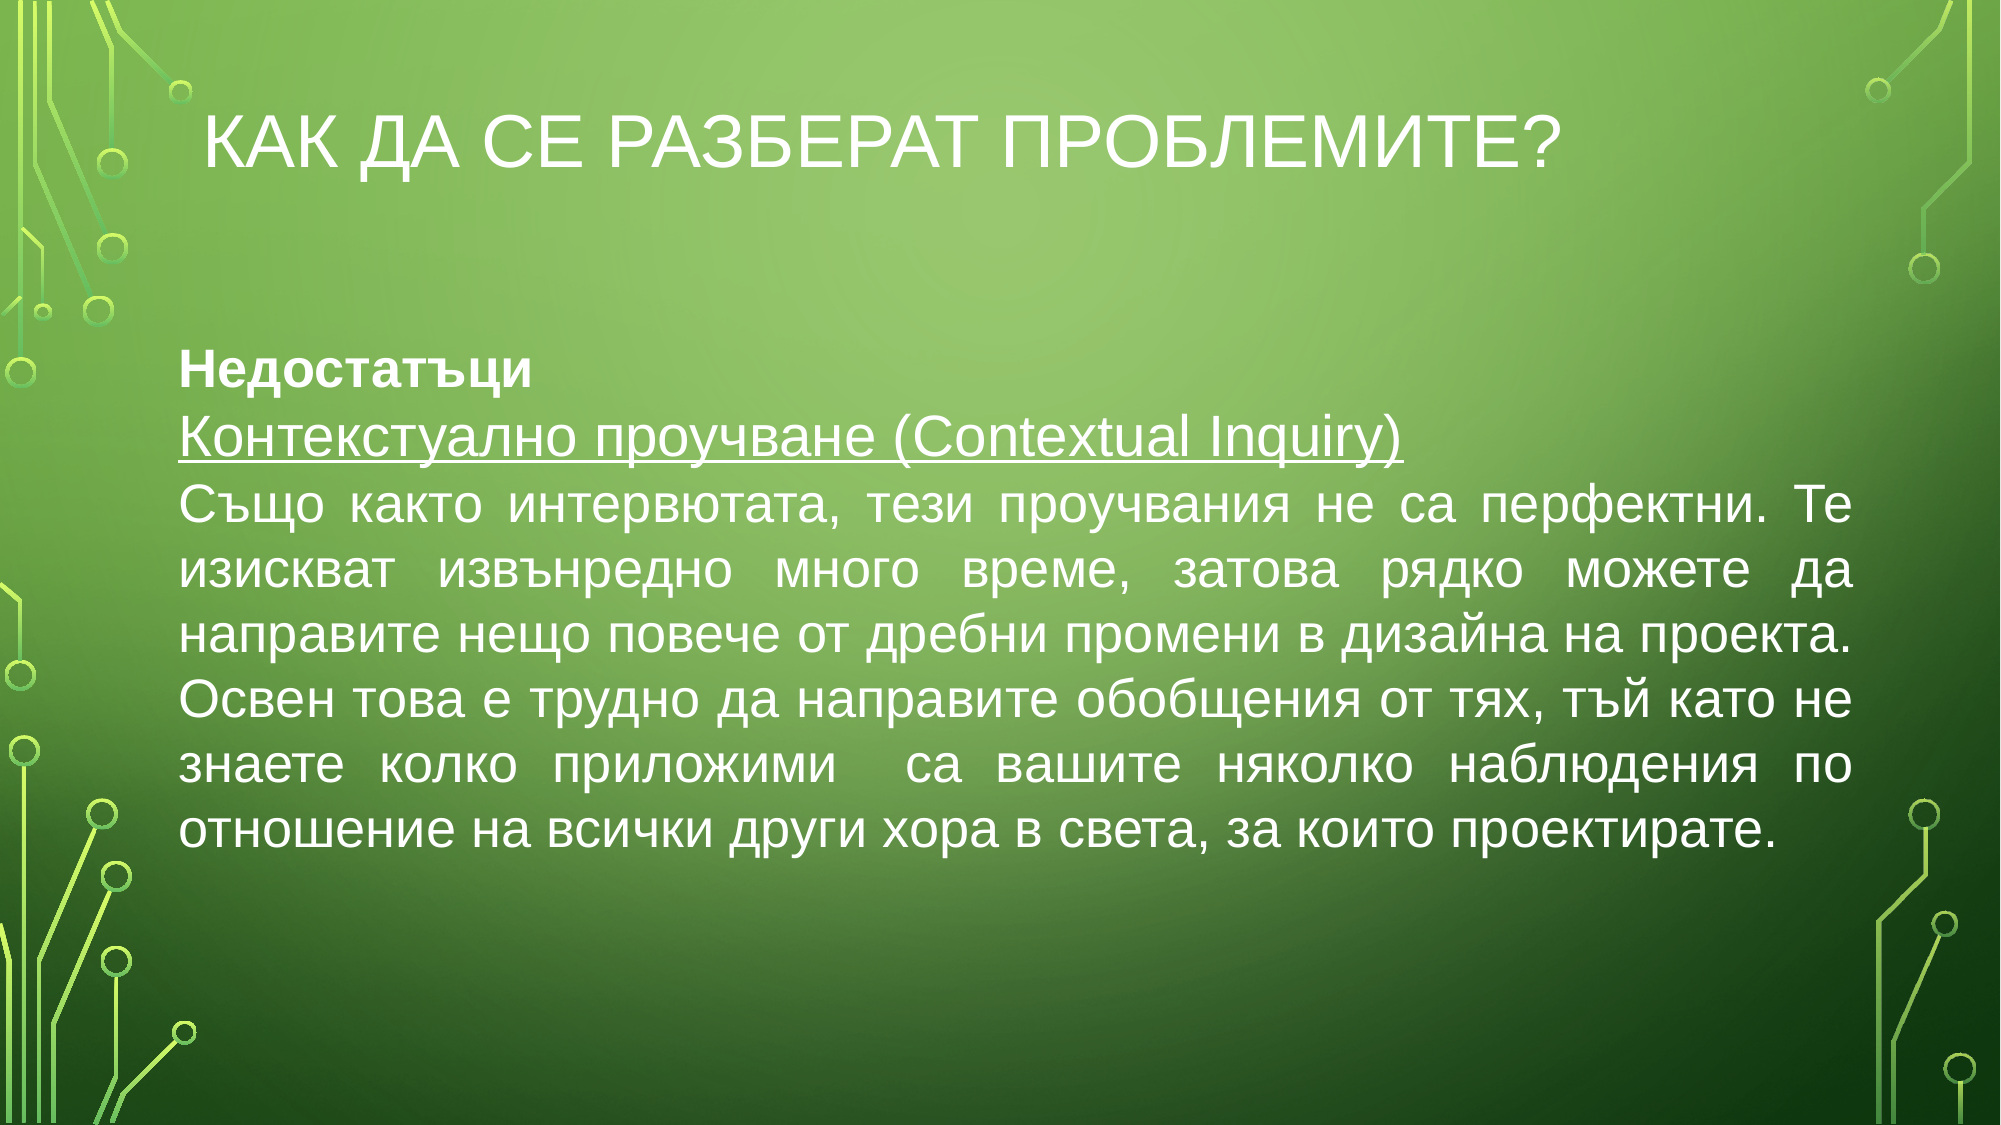

# Как да се разберат проблемите?
Недостатъци
Контекстуално проучване (Contextual Inquiry)
Също както интервютата, тези проучвания не са перфектни. Те изискват извънредно много време, затова рядко можете да направите нещо повече от дребни промени в дизайна на проекта. Освен това е трудно да направите обобщения от тях, тъй като не знаете колко приложими  са вашите няколко наблюдения по отношение на всички други хора в света, за които проектирате.